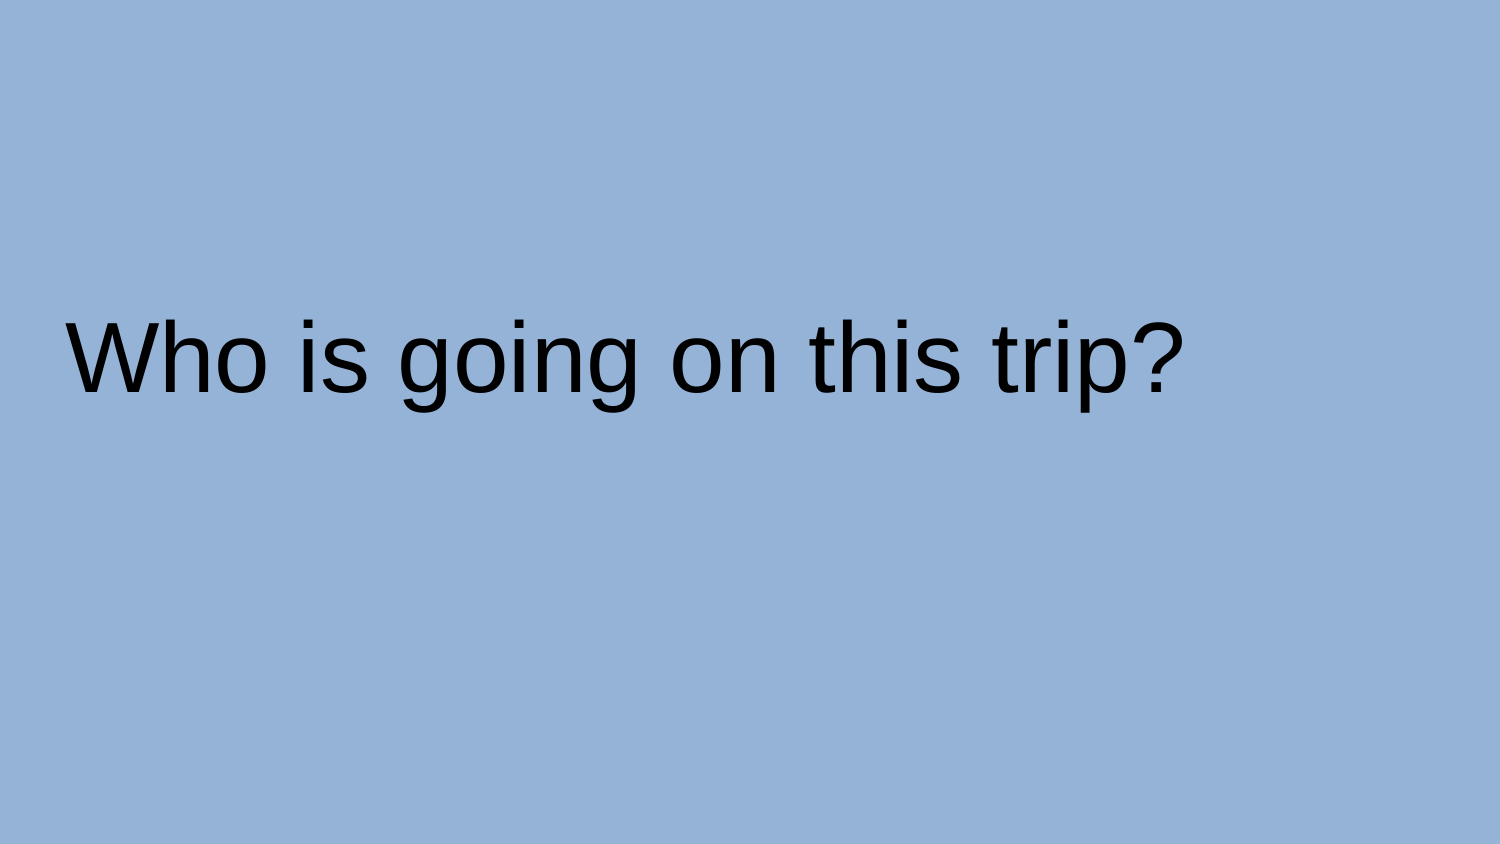

# Who is going on this trip?